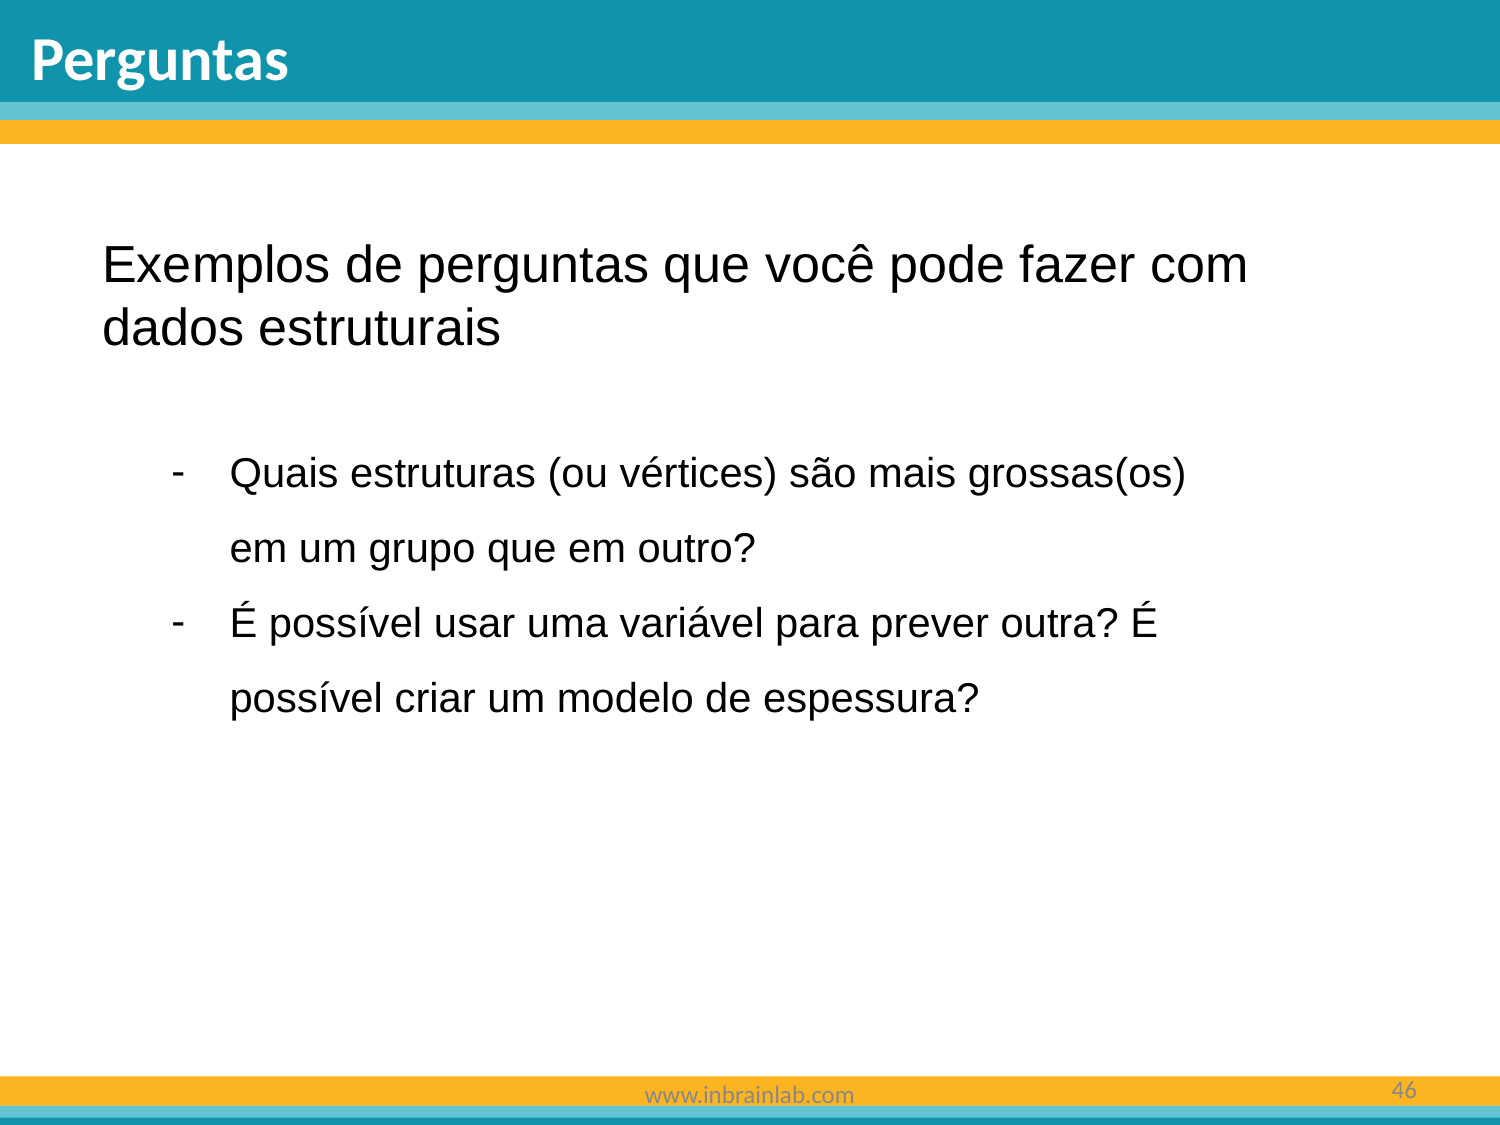

Perguntas
Exemplos de perguntas que você pode fazer com dados estruturais
Quais estruturas (ou vértices) são mais grossas(os) em um grupo que em outro?
É possível usar uma variável para prever outra? É possível criar um modelo de espessura?

46
www.inbrainlab.com